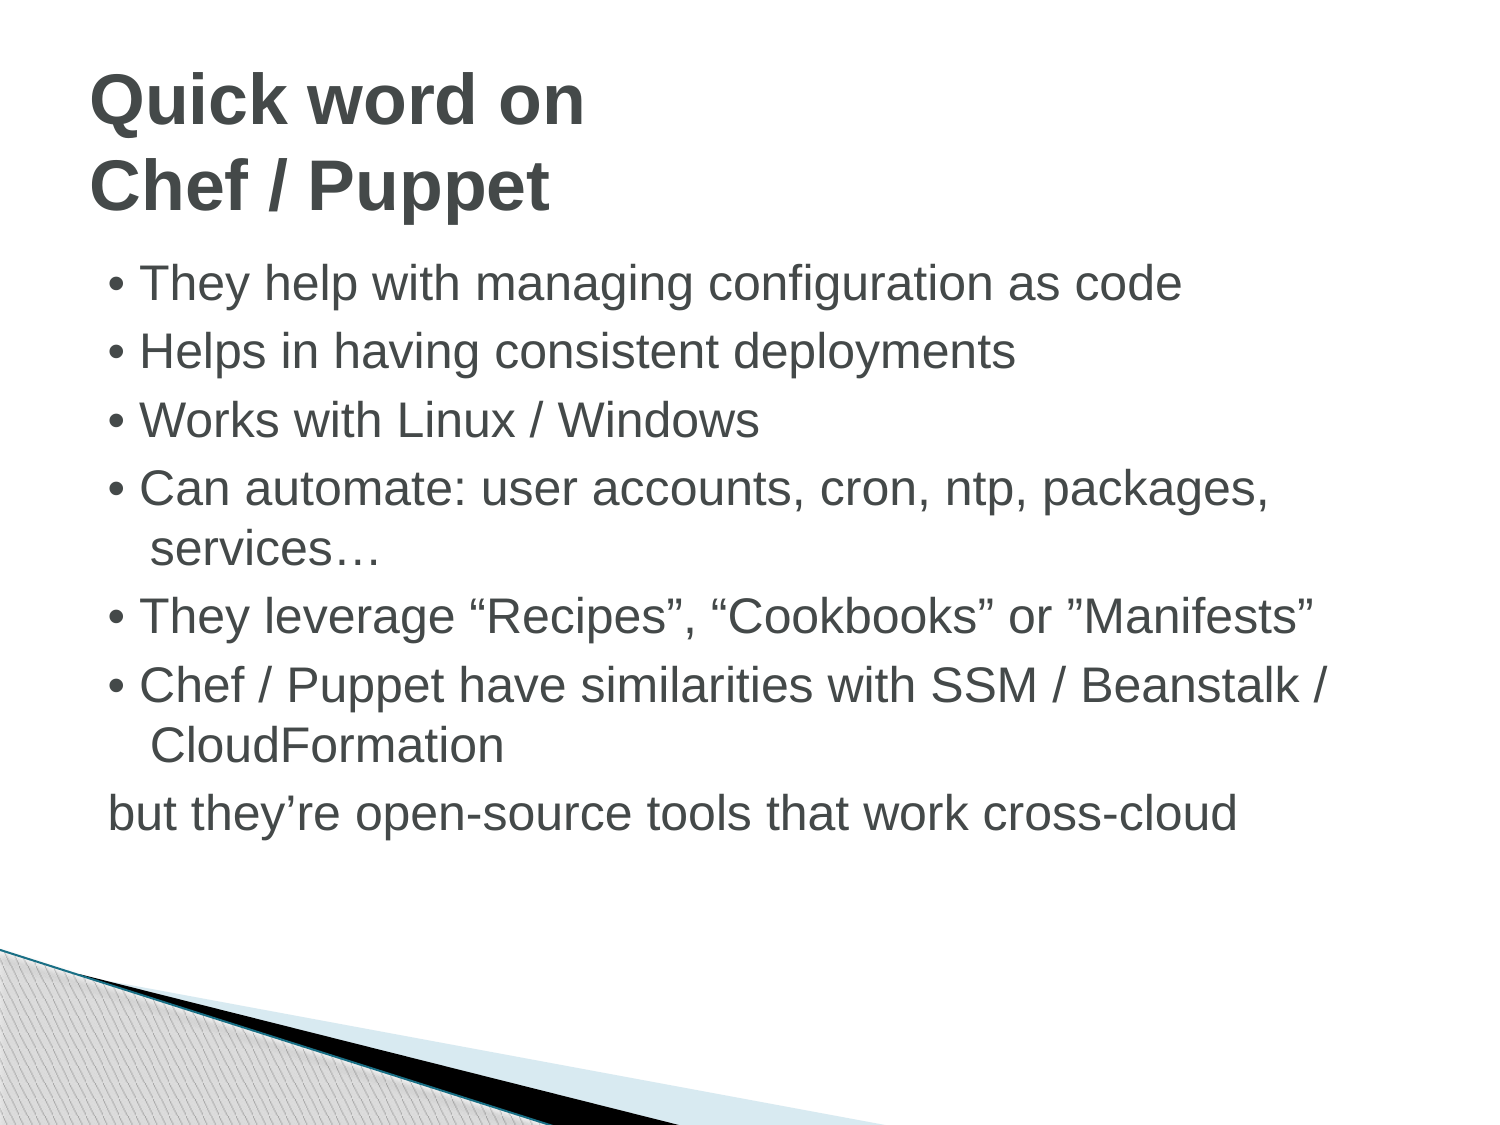

# Quick word on Chef / Puppet
• They help with managing configuration as code
• Helps in having consistent deployments
• Works with Linux / Windows
• Can automate: user accounts, cron, ntp, packages, services…
• They leverage “Recipes”, “Cookbooks” or ”Manifests”
• Chef / Puppet have similarities with SSM / Beanstalk / CloudFormation
but they’re open-source tools that work cross-cloud